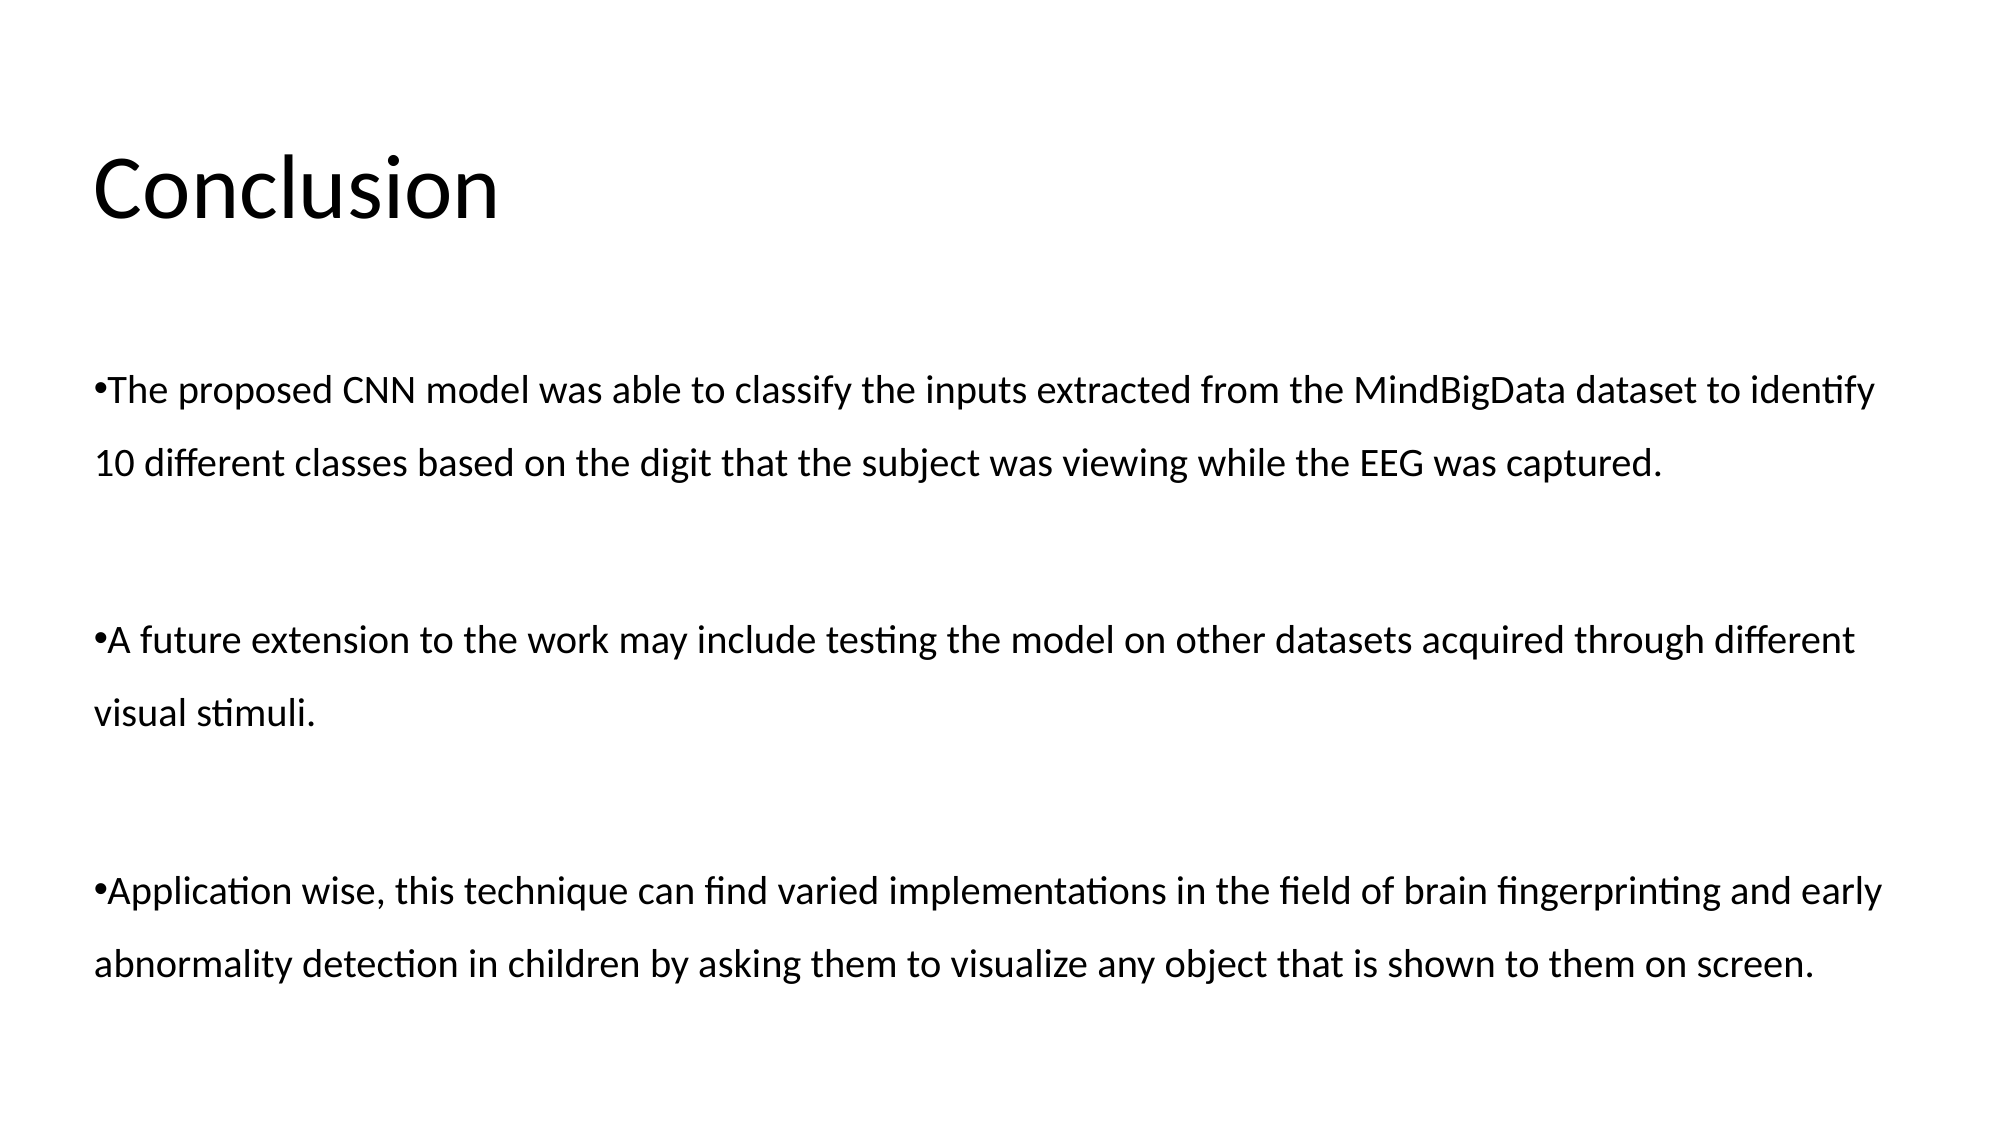

# Conclusion
The proposed CNN model was able to classify the inputs extracted from the MindBigData dataset to identify 10 different classes based on the digit that the subject was viewing while the EEG was captured.

A future extension to the work may include testing the model on other datasets acquired through different visual stimuli.

Application wise, this technique can find varied implementations in the field of brain fingerprinting and early abnormality detection in children by asking them to visualize any object that is shown to them on screen.